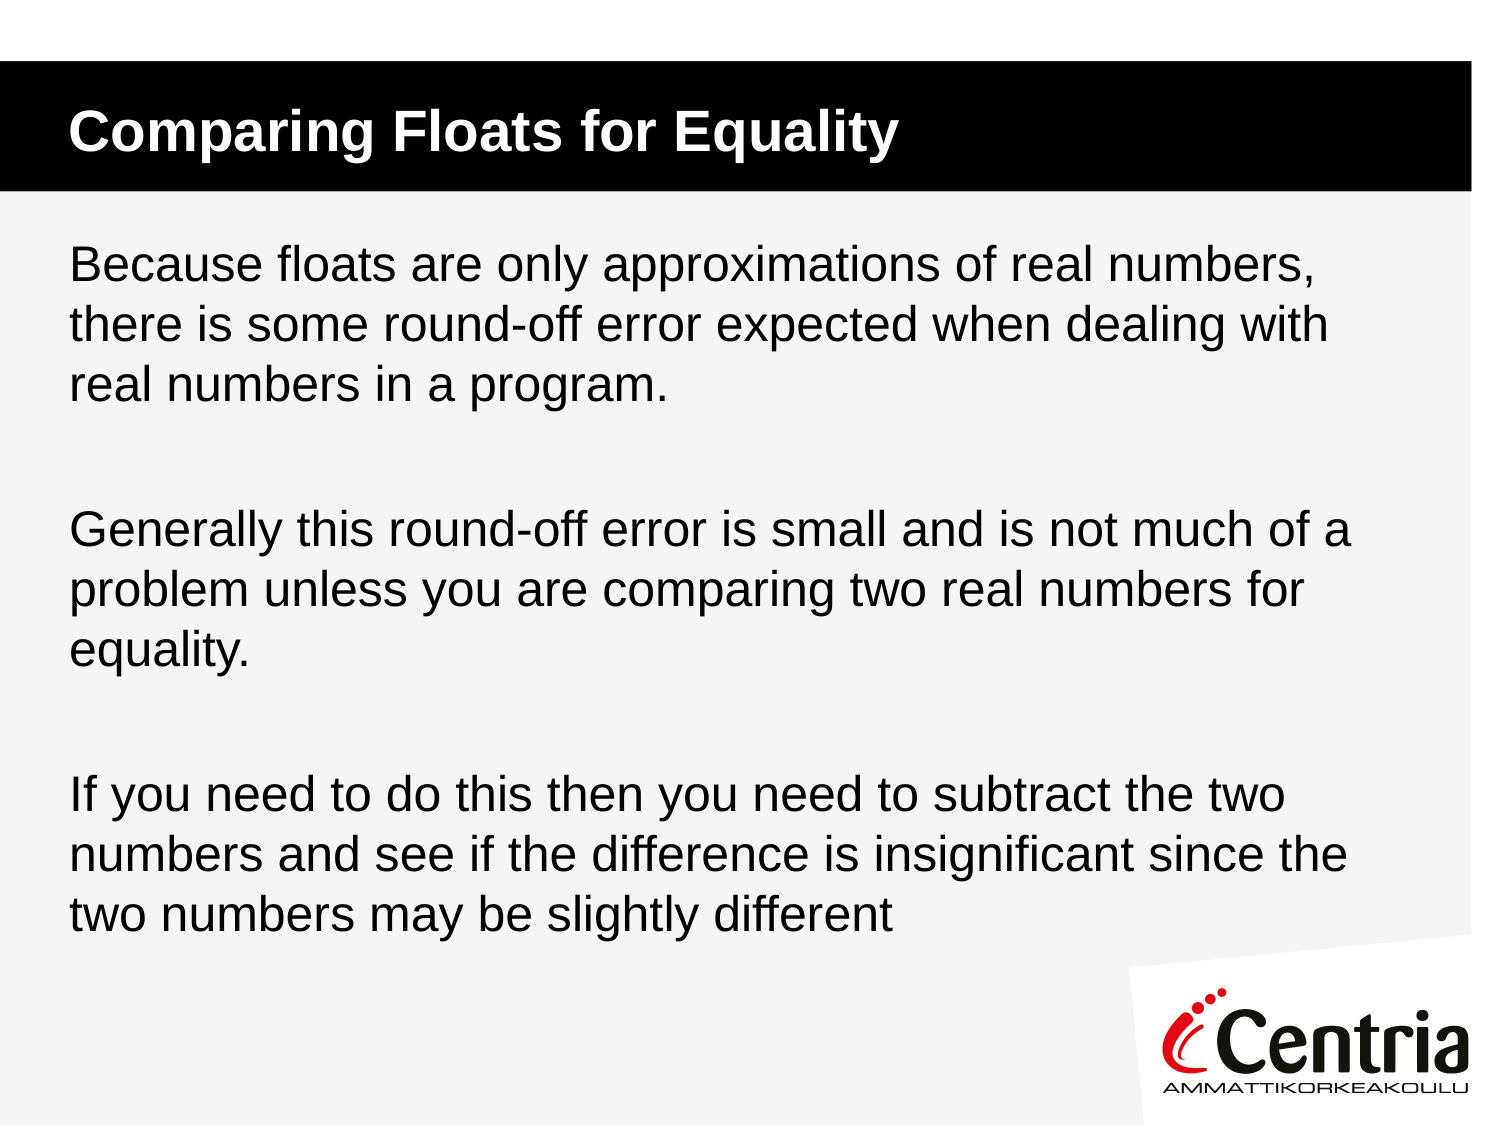

Comparing Floats for Equality
Because floats are only approximations of real numbers, there is some round-off error expected when dealing with real numbers in a program.

Generally this round-off error is small and is not much of a problem unless you are comparing two real numbers for equality.

If you need to do this then you need to subtract the two numbers and see if the difference is insignificant since the two numbers may be slightly different